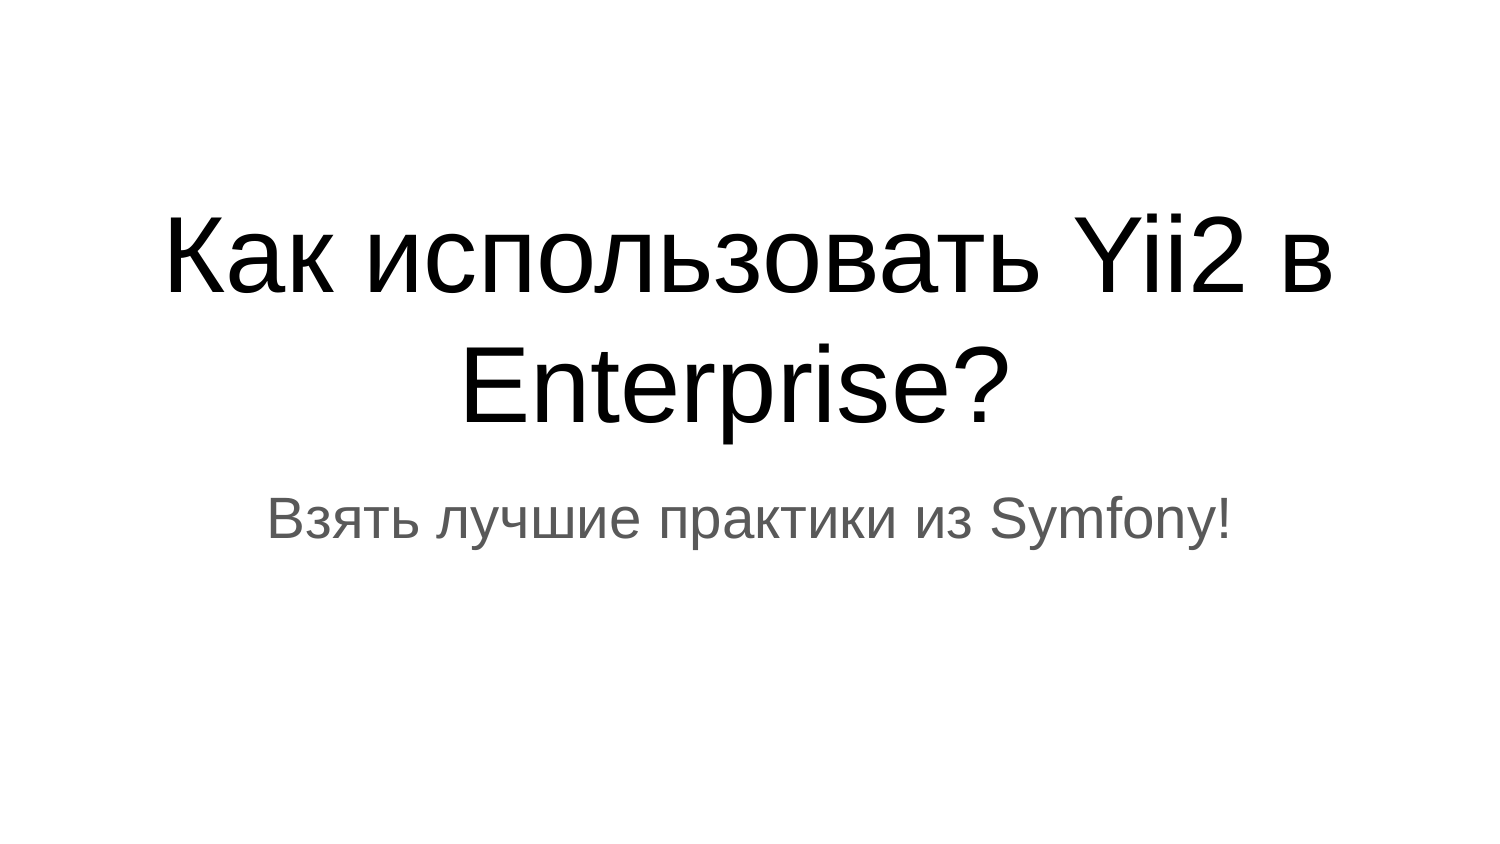

# Как использовать Yii2 в Enterprise?
Взять лучшие практики из Symfony!